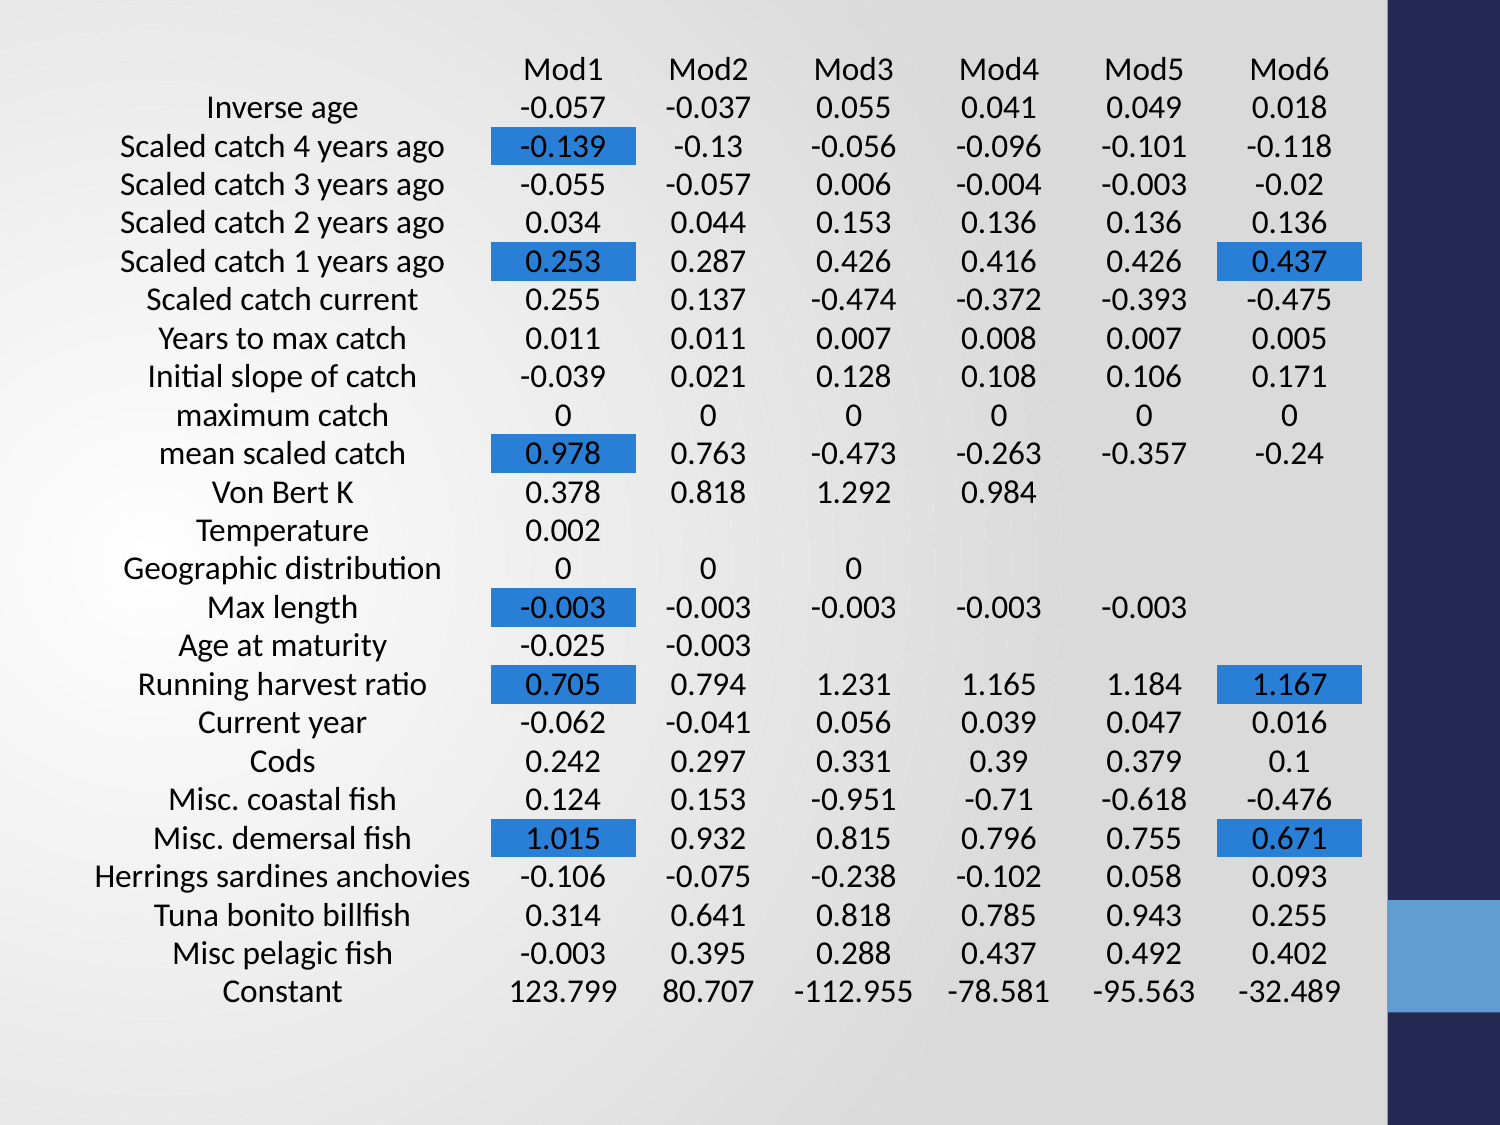

|  | Mod1 | Mod2 | Mod3 | Mod4 | Mod5 | Mod6 |
| --- | --- | --- | --- | --- | --- | --- |
| Inverse age | -0.057 | -0.037 | 0.055 | 0.041 | 0.049 | 0.018 |
| Scaled catch 4 years ago | -0.139 | -0.13 | -0.056 | -0.096 | -0.101 | -0.118 |
| Scaled catch 3 years ago | -0.055 | -0.057 | 0.006 | -0.004 | -0.003 | -0.02 |
| Scaled catch 2 years ago | 0.034 | 0.044 | 0.153 | 0.136 | 0.136 | 0.136 |
| Scaled catch 1 years ago | 0.253 | 0.287 | 0.426 | 0.416 | 0.426 | 0.437 |
| Scaled catch current | 0.255 | 0.137 | -0.474 | -0.372 | -0.393 | -0.475 |
| Years to max catch | 0.011 | 0.011 | 0.007 | 0.008 | 0.007 | 0.005 |
| Initial slope of catch | -0.039 | 0.021 | 0.128 | 0.108 | 0.106 | 0.171 |
| maximum catch | 0 | 0 | 0 | 0 | 0 | 0 |
| mean scaled catch | 0.978 | 0.763 | -0.473 | -0.263 | -0.357 | -0.24 |
| Von Bert K | 0.378 | 0.818 | 1.292 | 0.984 |  |  |
| Temperature | 0.002 |  |  |  |  |  |
| Geographic distribution | 0 | 0 | 0 |  |  |  |
| Max length | -0.003 | -0.003 | -0.003 | -0.003 | -0.003 |  |
| Age at maturity | -0.025 | -0.003 |  |  |  |  |
| Running harvest ratio | 0.705 | 0.794 | 1.231 | 1.165 | 1.184 | 1.167 |
| Current year | -0.062 | -0.041 | 0.056 | 0.039 | 0.047 | 0.016 |
| Cods | 0.242 | 0.297 | 0.331 | 0.39 | 0.379 | 0.1 |
| Misc. coastal fish | 0.124 | 0.153 | -0.951 | -0.71 | -0.618 | -0.476 |
| Misc. demersal fish | 1.015 | 0.932 | 0.815 | 0.796 | 0.755 | 0.671 |
| Herrings sardines anchovies | -0.106 | -0.075 | -0.238 | -0.102 | 0.058 | 0.093 |
| Tuna bonito billfish | 0.314 | 0.641 | 0.818 | 0.785 | 0.943 | 0.255 |
| Misc pelagic fish | -0.003 | 0.395 | 0.288 | 0.437 | 0.492 | 0.402 |
| Constant | 123.799 | 80.707 | -112.955 | -78.581 | -95.563 | -32.489 |